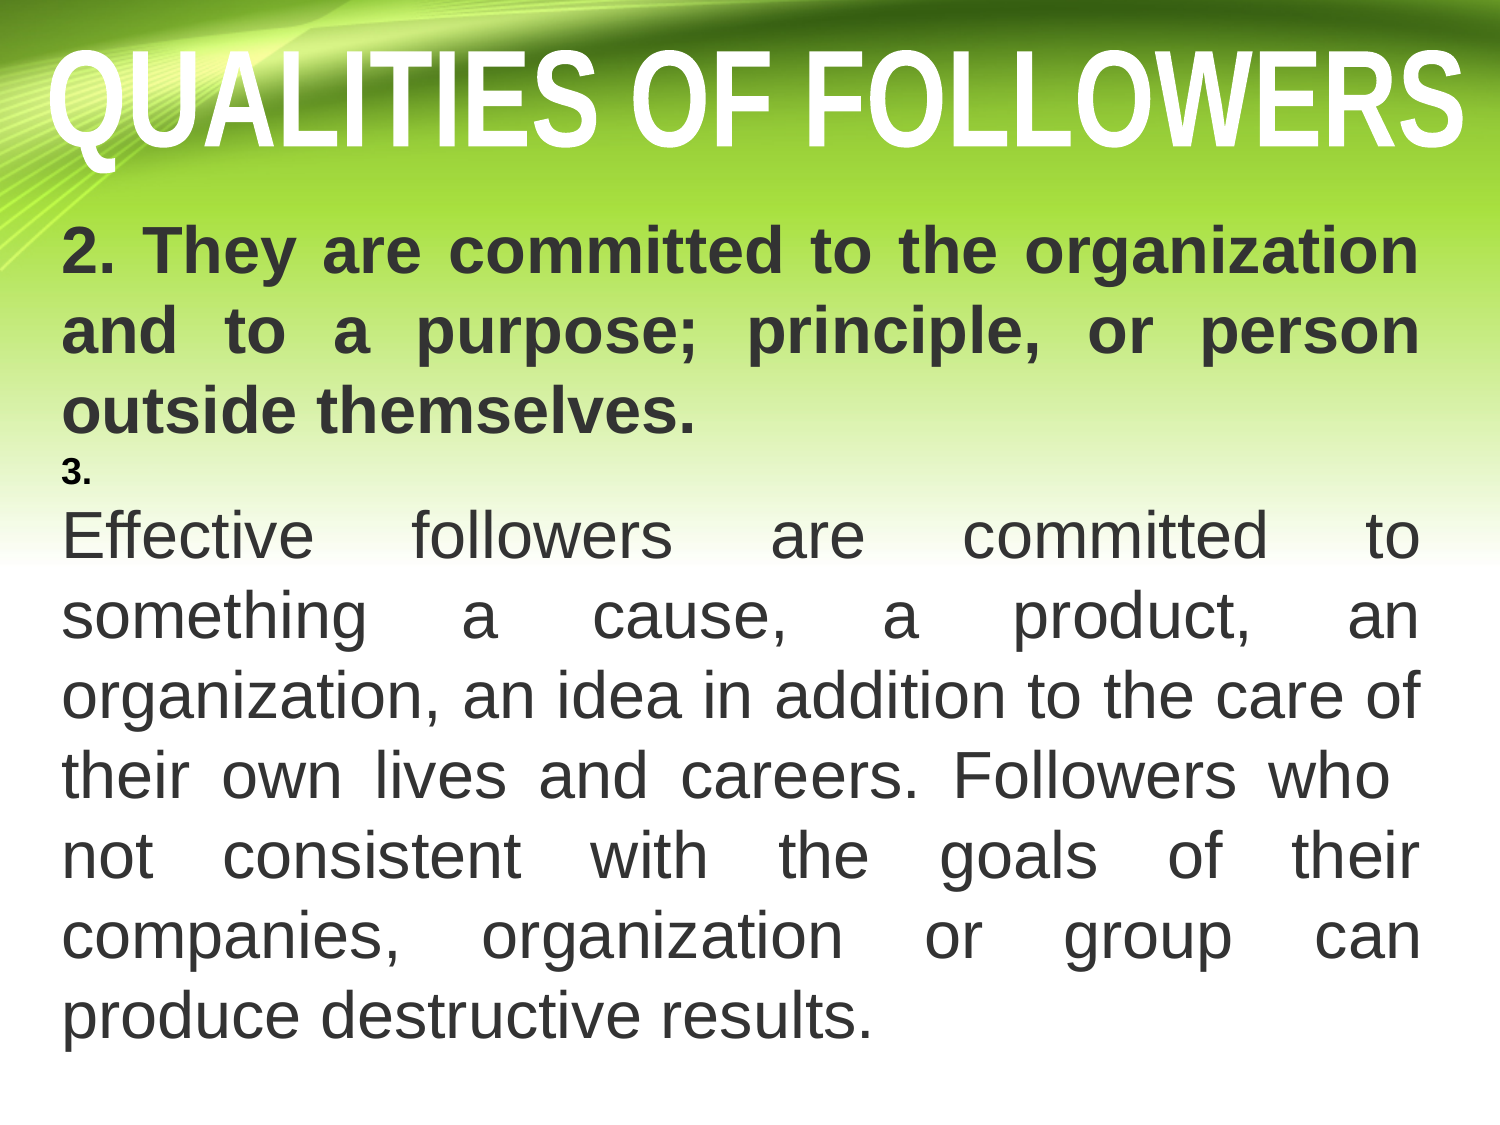

QUALITIES OF FOLLOWERS
2. They are committed to the organization and to a purpose; principle, or person outside themselves.
s
Effective followers are committed to something a cause, a product, an organization, an idea in addition to the care of their own lives and careers. Followers who  not consistent with the goals of their companies, organization or group can produce destructive results.